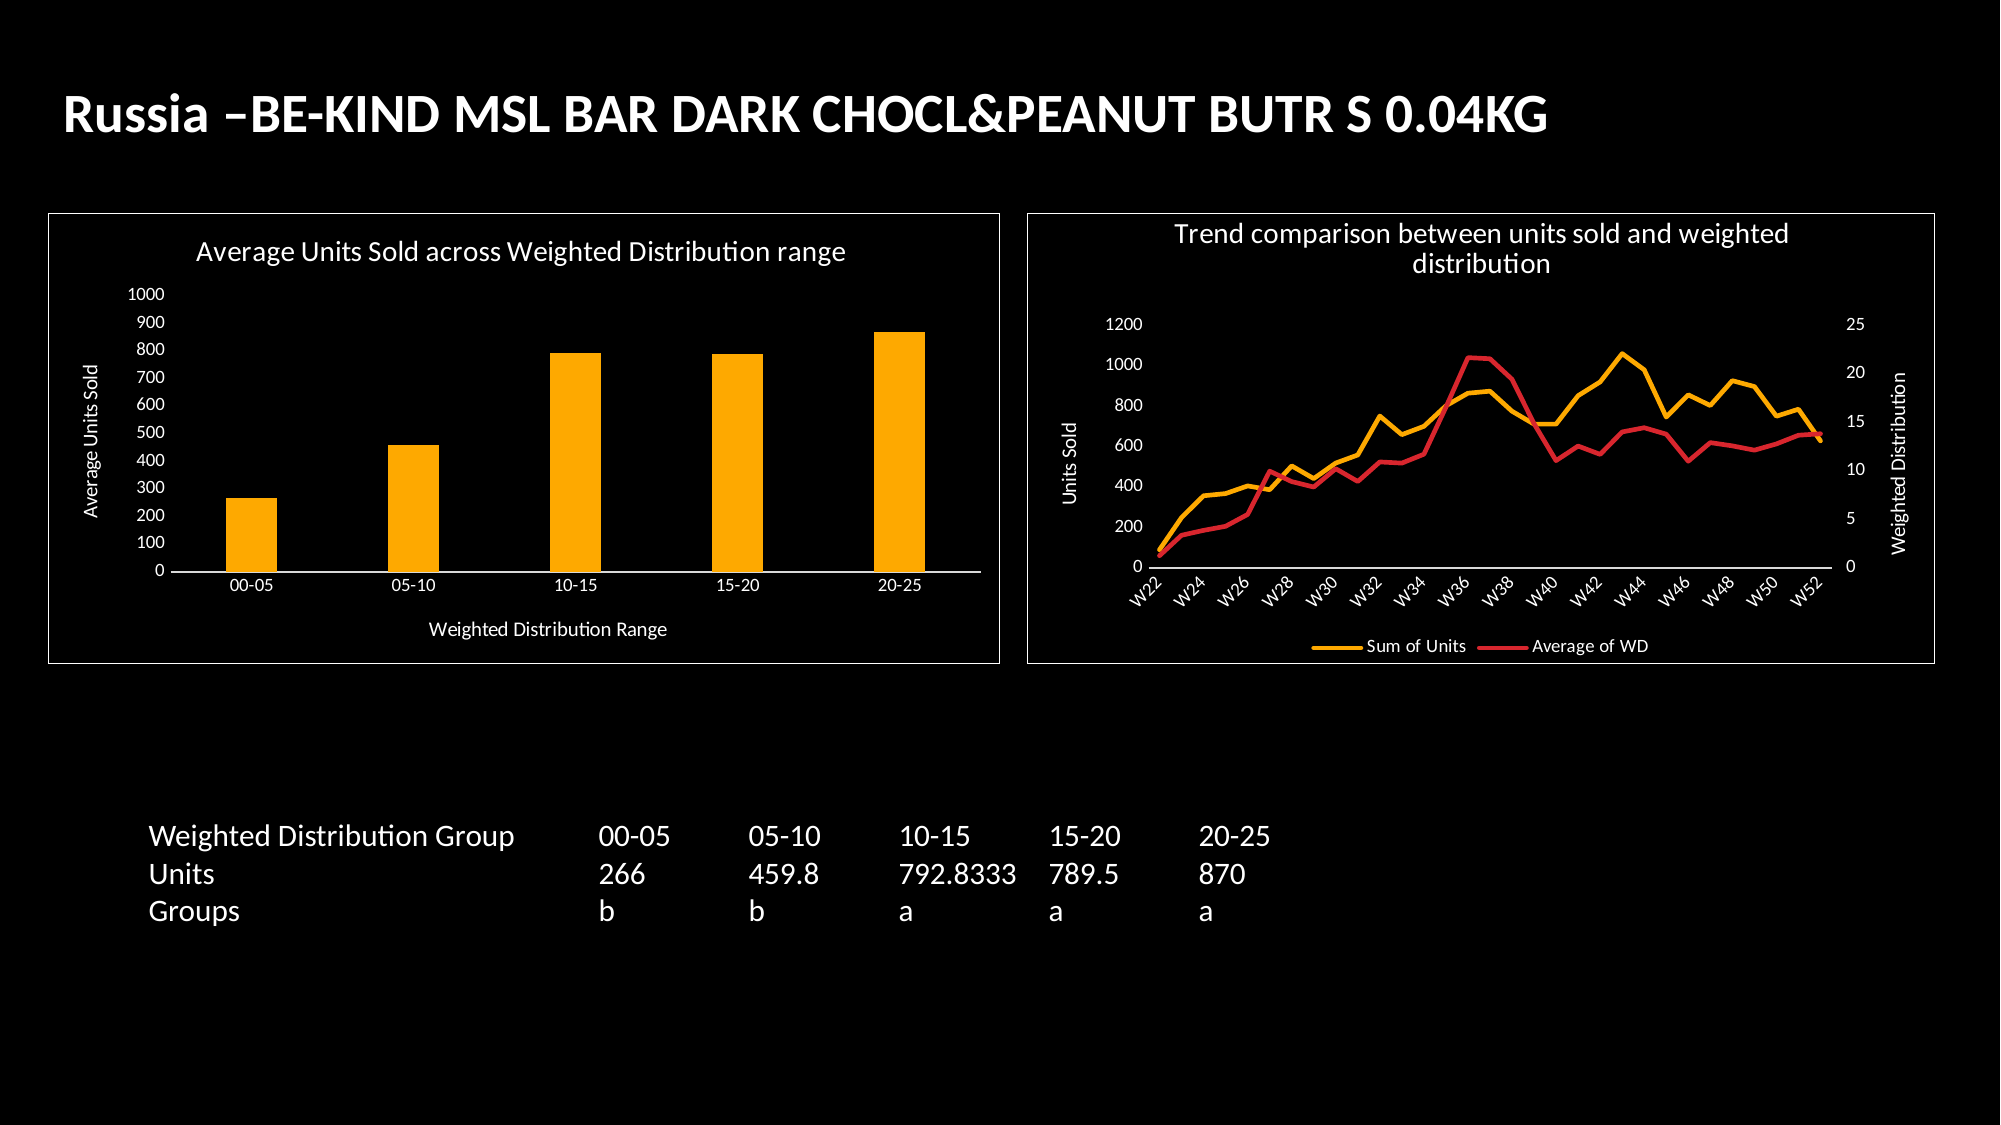

Russia –BE-KIND MSL BAR DARK CHOCL&PEANUT BUTR S 0.04KG

### Chart: Average Units Sold across Weighted Distribution range

| Category |  |
|---|---|
| 00-05 | 266.0 |
| 05-10 | 459.8 |
| 10-15 | 792.8333 |
| 15-20 | 789.5 |
| 20-25 | 870.0 |

### Chart: Trend comparison between units sold and weighted distribution

| Category | Sum of Units | Average of WD |
|---|---|---|
| W22 | 90.0 | 1.25475 |
| W23 | 249.0 | 3.3658 |
| W24 | 357.0 | 3.8706 |
| W25 | 368.0 | 4.2897 |
| W26 | 406.0 | 5.5165 |
| W27 | 387.0 | 9.98123333333333 |
| W28 | 505.0 | 8.90133333333333 |
| W29 | 442.0 | 8.3397 |
| W30 | 519.0 | 10.2259 |
| W31 | 559.0 | 8.91466666666667 |
| W32 | 752.0 | 10.9313333333333 |
| W33 | 660.0 | 10.8090666666667 |
| W34 | 701.0 | 11.7236666666667 |
| W35 | 803.0 | 16.5894333333333 |
| W36 | 865.0 | 21.6874333333333 |
| W37 | 875.0 | 21.5743 |
| W38 | 776.0 | 19.4590666666667 |
| W39 | 712.0 | 14.8819666666667 |
| W40 | 712.0 | 11.0629666666667 |
| W41 | 853.0 | 12.5700333333333 |
| W42 | 921.0 | 11.7092666666667 |
| W43 | 1061.0 | 14.0303333333333 |
| W44 | 981.0 | 14.4615333333333 |
| W45 | 747.0 | 13.7985666666667 |
| W46 | 857.0 | 11.0037333333333 |
| W47 | 804.0 | 12.9209 |
| W48 | 927.0 | 12.5836333333333 |
| W49 | 898.0 | 12.1391 |
| W50 | 751.0 | 12.7874333333333 |
| W51 | 786.0 | 13.6898 |
| W52 | 629.0 | 13.8369 |
Weighted Distribution Group	00-05	05-10	10-15	15-20	20-25
Units			266	459.8	792.8333	789.5	870
Groups			b	b	a	a	a